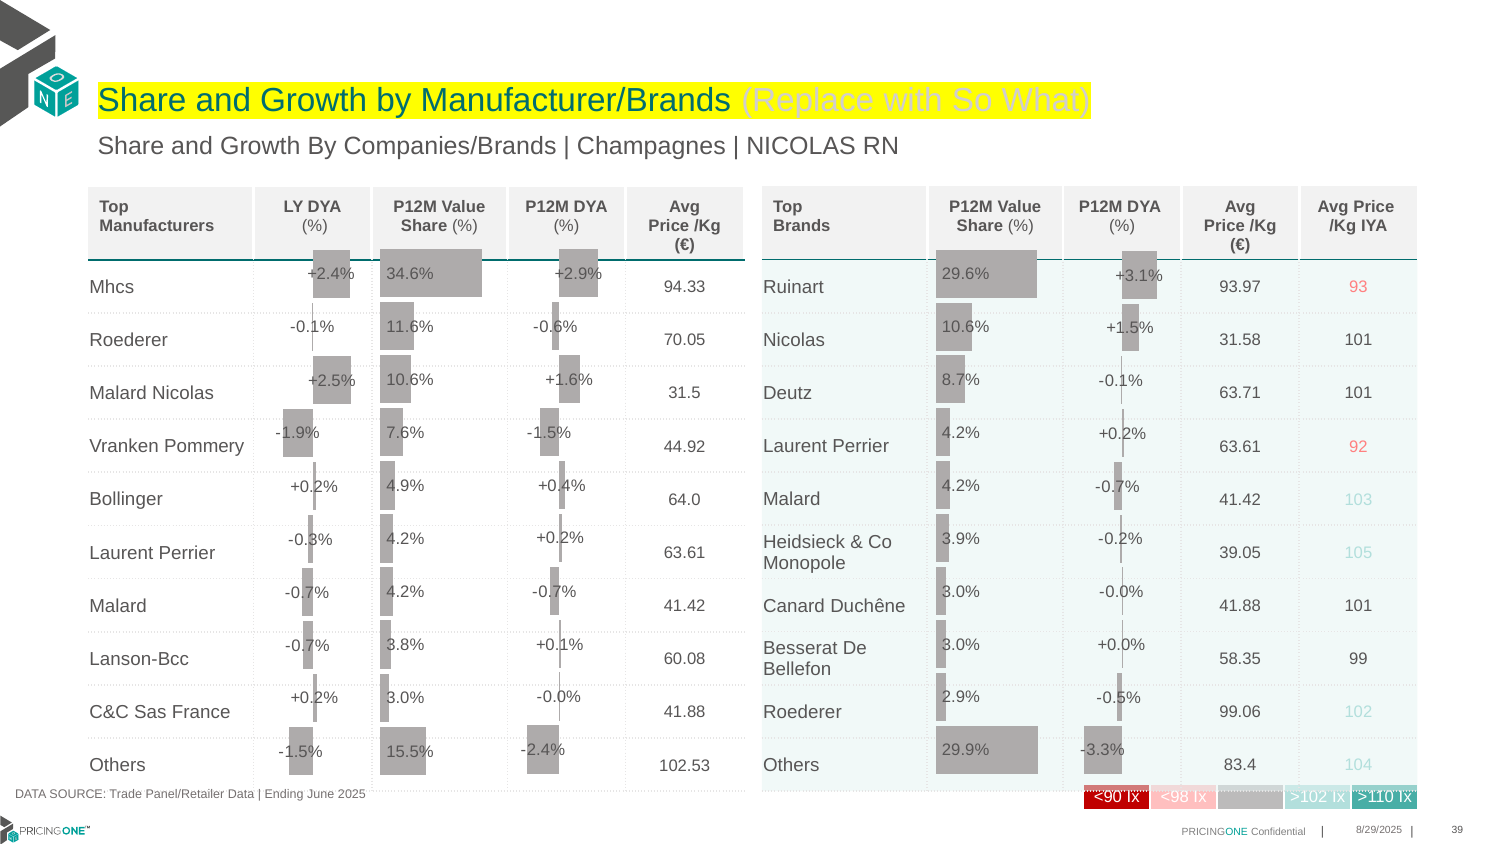

# Share and Growth by Manufacturer/Brands (Replace with So What)

Share and Growth By Companies/Brands | Champagnes | NICOLAS RN
| Top Brands | P12M Value Share (%) | P12M DYA (%) | Avg Price /Kg (€) | Avg Price /Kg IYA |
| --- | --- | --- | --- | --- |
| Ruinart |  |  | 93.97 | 93 |
| Nicolas |  |  | 31.58 | 101 |
| Deutz |  |  | 63.71 | 101 |
| Laurent Perrier |  |  | 63.61 | 92 |
| Malard |  |  | 41.42 | 103 |
| Heidsieck & Co Monopole |  |  | 39.05 | 105 |
| Canard Duchêne |  |  | 41.88 | 101 |
| Besserat De Bellefon |  |  | 58.35 | 99 |
| Roederer |  |  | 99.06 | 102 |
| Others |  |  | 83.4 | 104 |
| Top Manufacturers | LY DYA (%) | P12M Value Share (%) | P12M DYA (%) | Avg Price /Kg (€) |
| --- | --- | --- | --- | --- |
| Mhcs |  |  |  | 94.33 |
| Roederer |  |  |  | 70.05 |
| Malard Nicolas |  |  |  | 31.5 |
| Vranken Pommery |  |  |  | 44.92 |
| Bollinger |  |  |  | 64.0 |
| Laurent Perrier |  |  |  | 63.61 |
| Malard |  |  |  | 41.42 |
| Lanson-Bcc |  |  |  | 60.08 |
| C&C Sas France |  |  |  | 41.88 |
| Others |  |  |  | 102.53 |

### Chart

| Category | Share DYA P12M |
|---|---|
| None | 0.029127605258981337 |

### Chart

| Category | Value Share P12M |
|---|---|
| None | 0.3461094678961003 |

### Chart

| Category | Share DYA LY |
|---|---|
| None | 0.023648886781092393 |

### Chart

| Category | Value Share |
|---|---|
| None | 0.2958088918885834 |

### Chart

| Category | Share DYA |
|---|---|
| None | 0.030632924245907023 |
DATA SOURCE: Trade Panel/Retailer Data | Ending June 2025
| <90 Ix | <98 Ix |  | >102 Ix | >110 Ix |
| --- | --- | --- | --- | --- |

8/29/2025
39